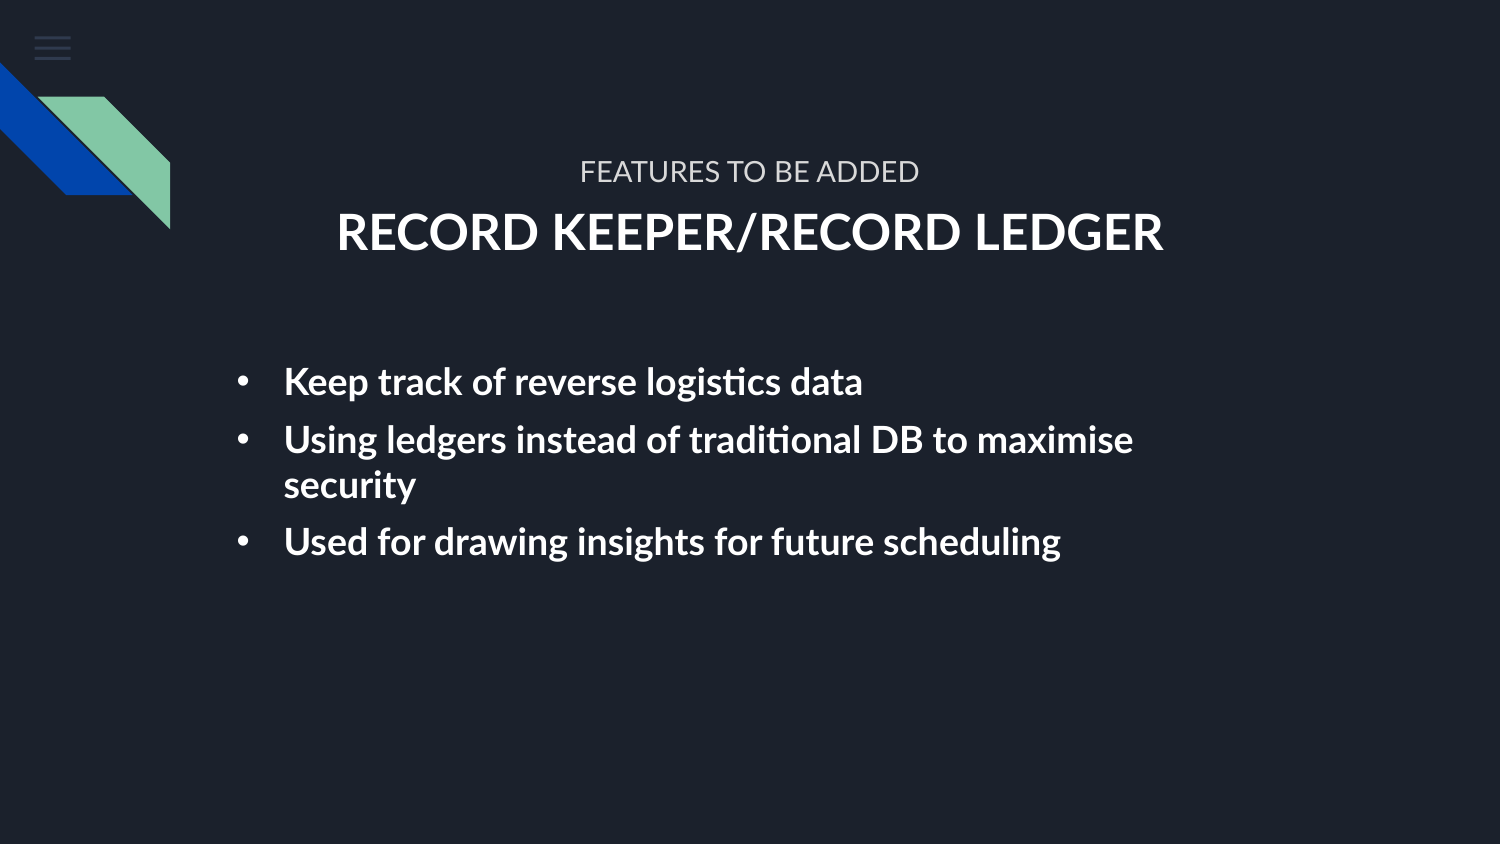

FEATURES TO BE ADDED
RECORD KEEPER/RECORD LEDGER
Keep track of reverse logistics data
Using ledgers instead of traditional DB to maximise security
Used for drawing insights for future scheduling